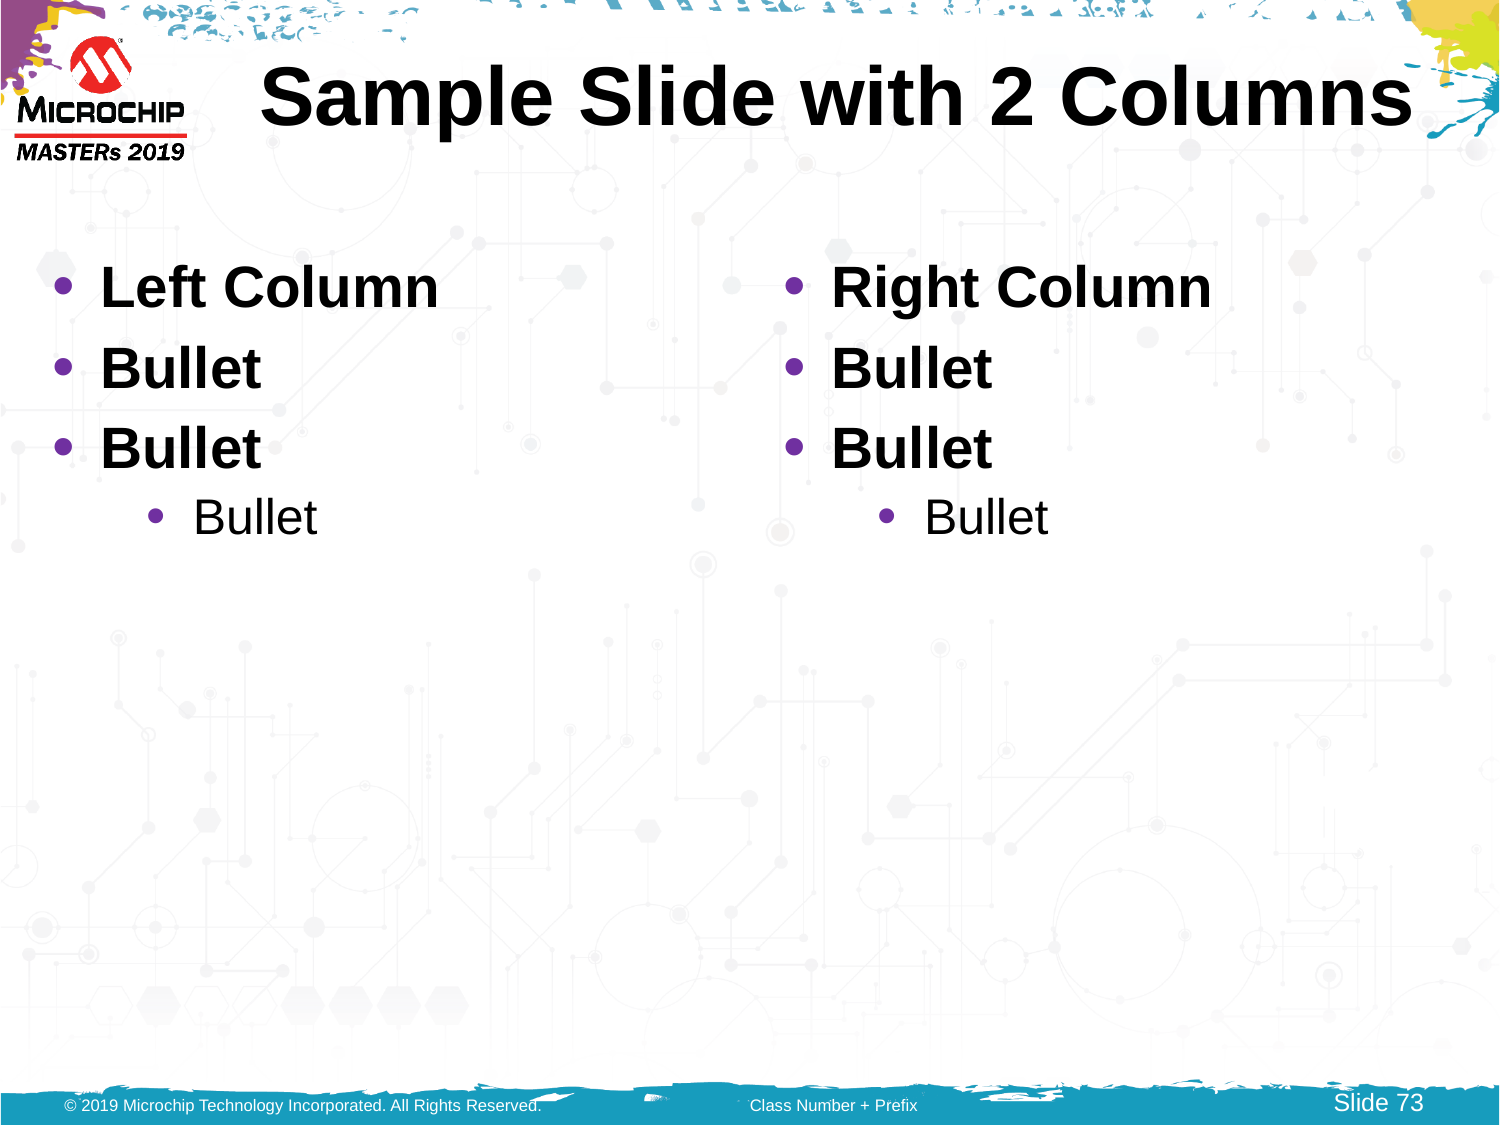

# Sample Slide with 2 Columns
Left Column
Bullet
Bullet
Bullet
Right Column
Bullet
Bullet
Bullet